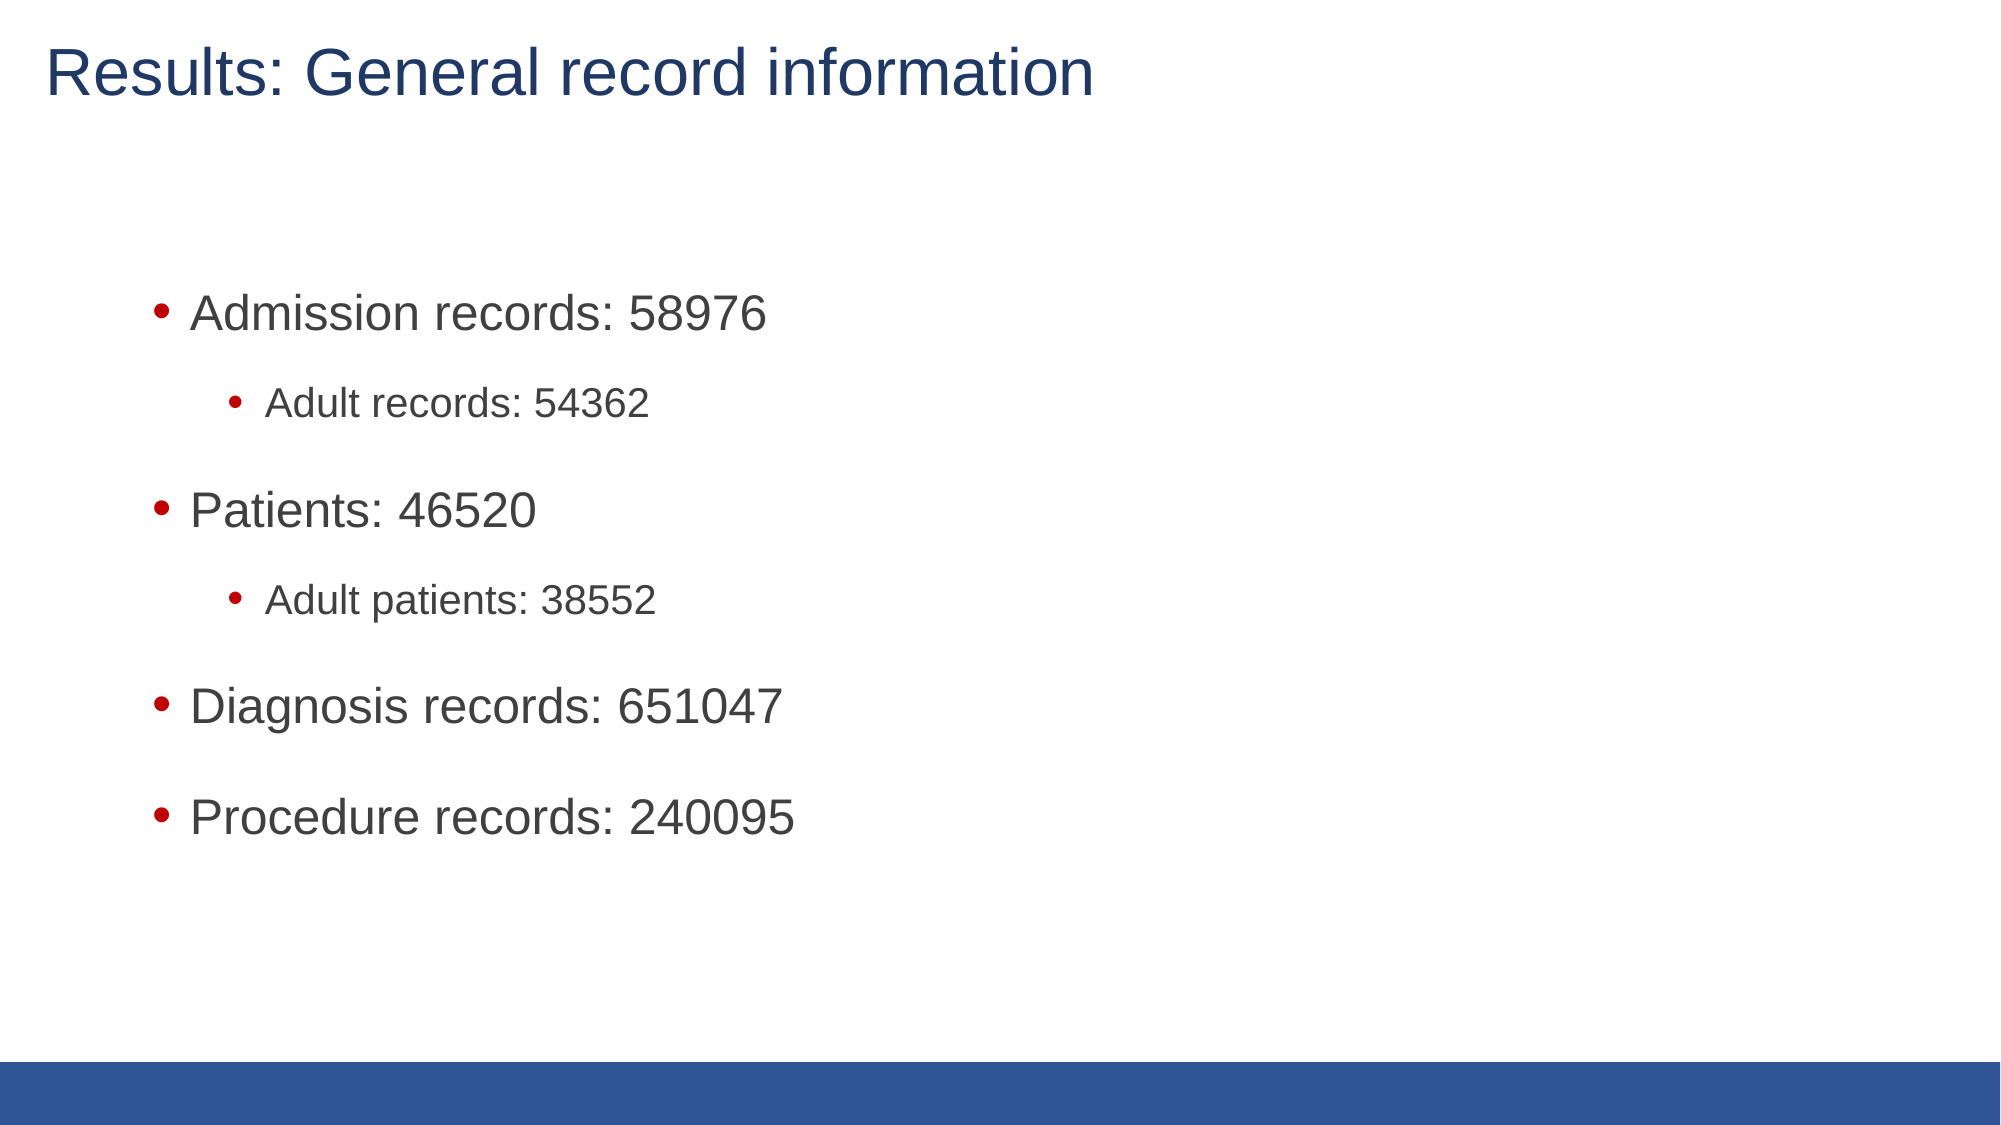

# Results: General record information
Admission records: 58976
Adult records: 54362
Patients: 46520
Adult patients: 38552
Diagnosis records: 651047
Procedure records: 240095